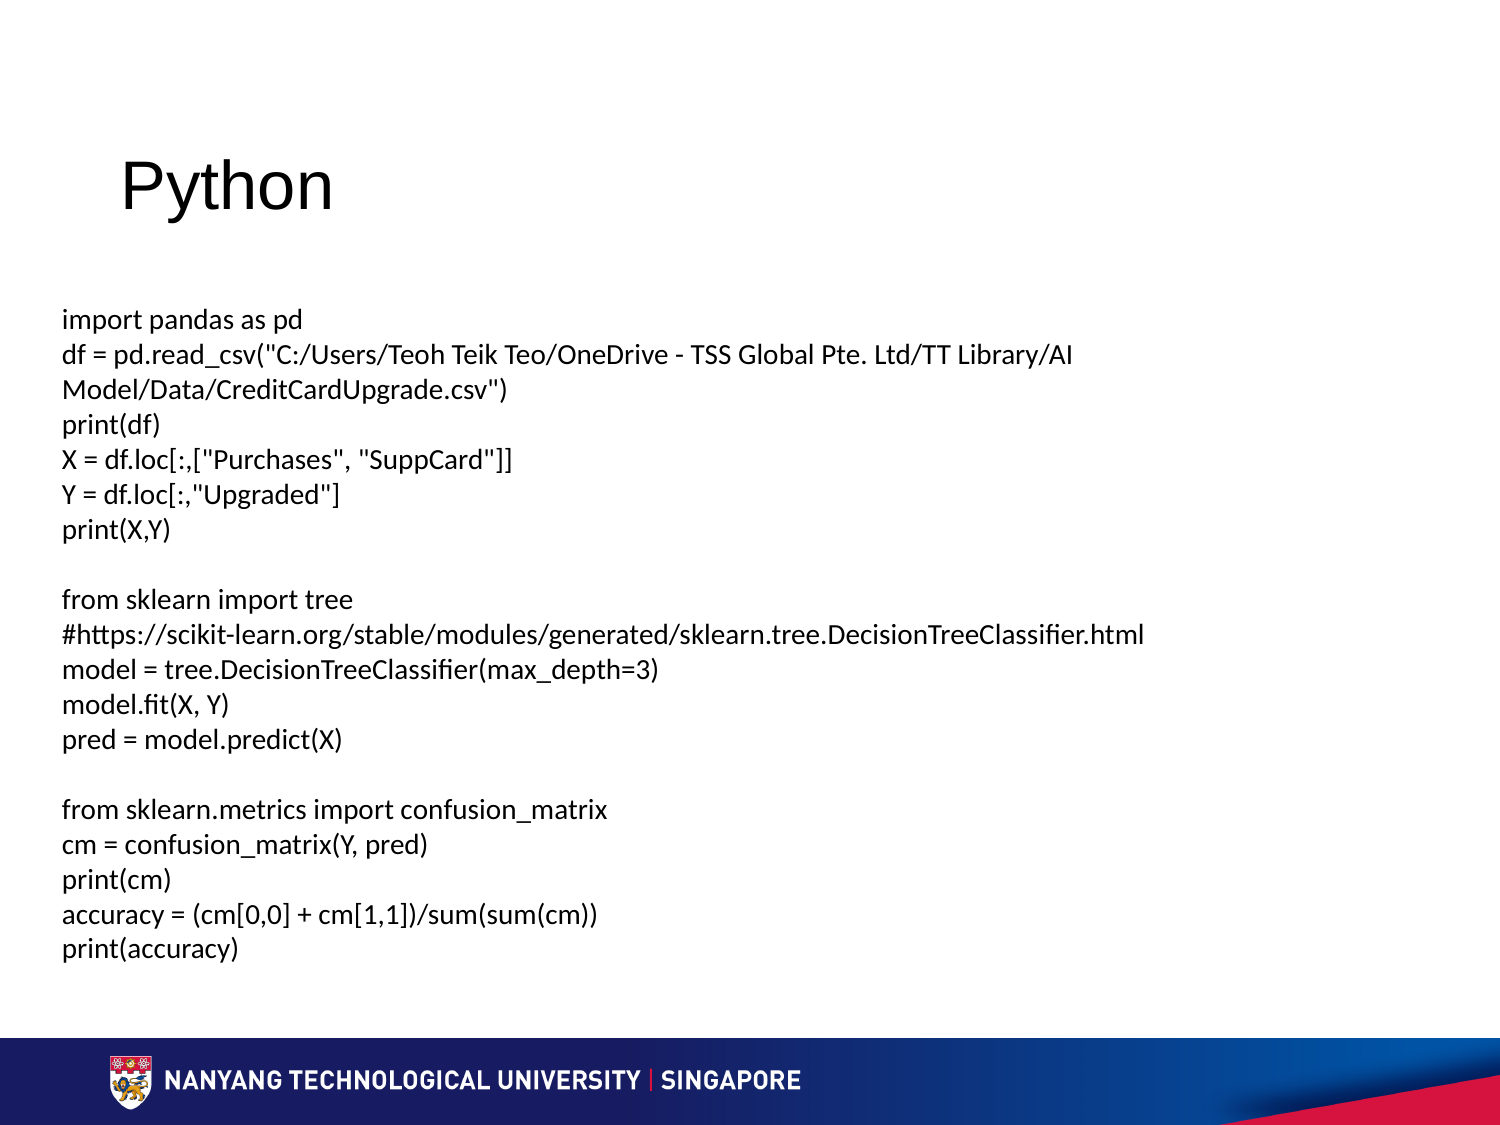

# Python
import pandas as pd
df = pd.read_csv("C:/Users/Teoh Teik Teo/OneDrive - TSS Global Pte. Ltd/TT Library/AI Model/Data/CreditCardUpgrade.csv")
print(df)
X = df.loc[:,["Purchases", "SuppCard"]]
Y = df.loc[:,"Upgraded"]
print(X,Y)

from sklearn import tree
#https://scikit-learn.org/stable/modules/generated/sklearn.tree.DecisionTreeClassifier.html
model = tree.DecisionTreeClassifier(max_depth=3)
model.fit(X, Y)
pred = model.predict(X)

from sklearn.metrics import confusion_matrix
cm = confusion_matrix(Y, pred)
print(cm)
accuracy = (cm[0,0] + cm[1,1])/sum(sum(cm))
print(accuracy)